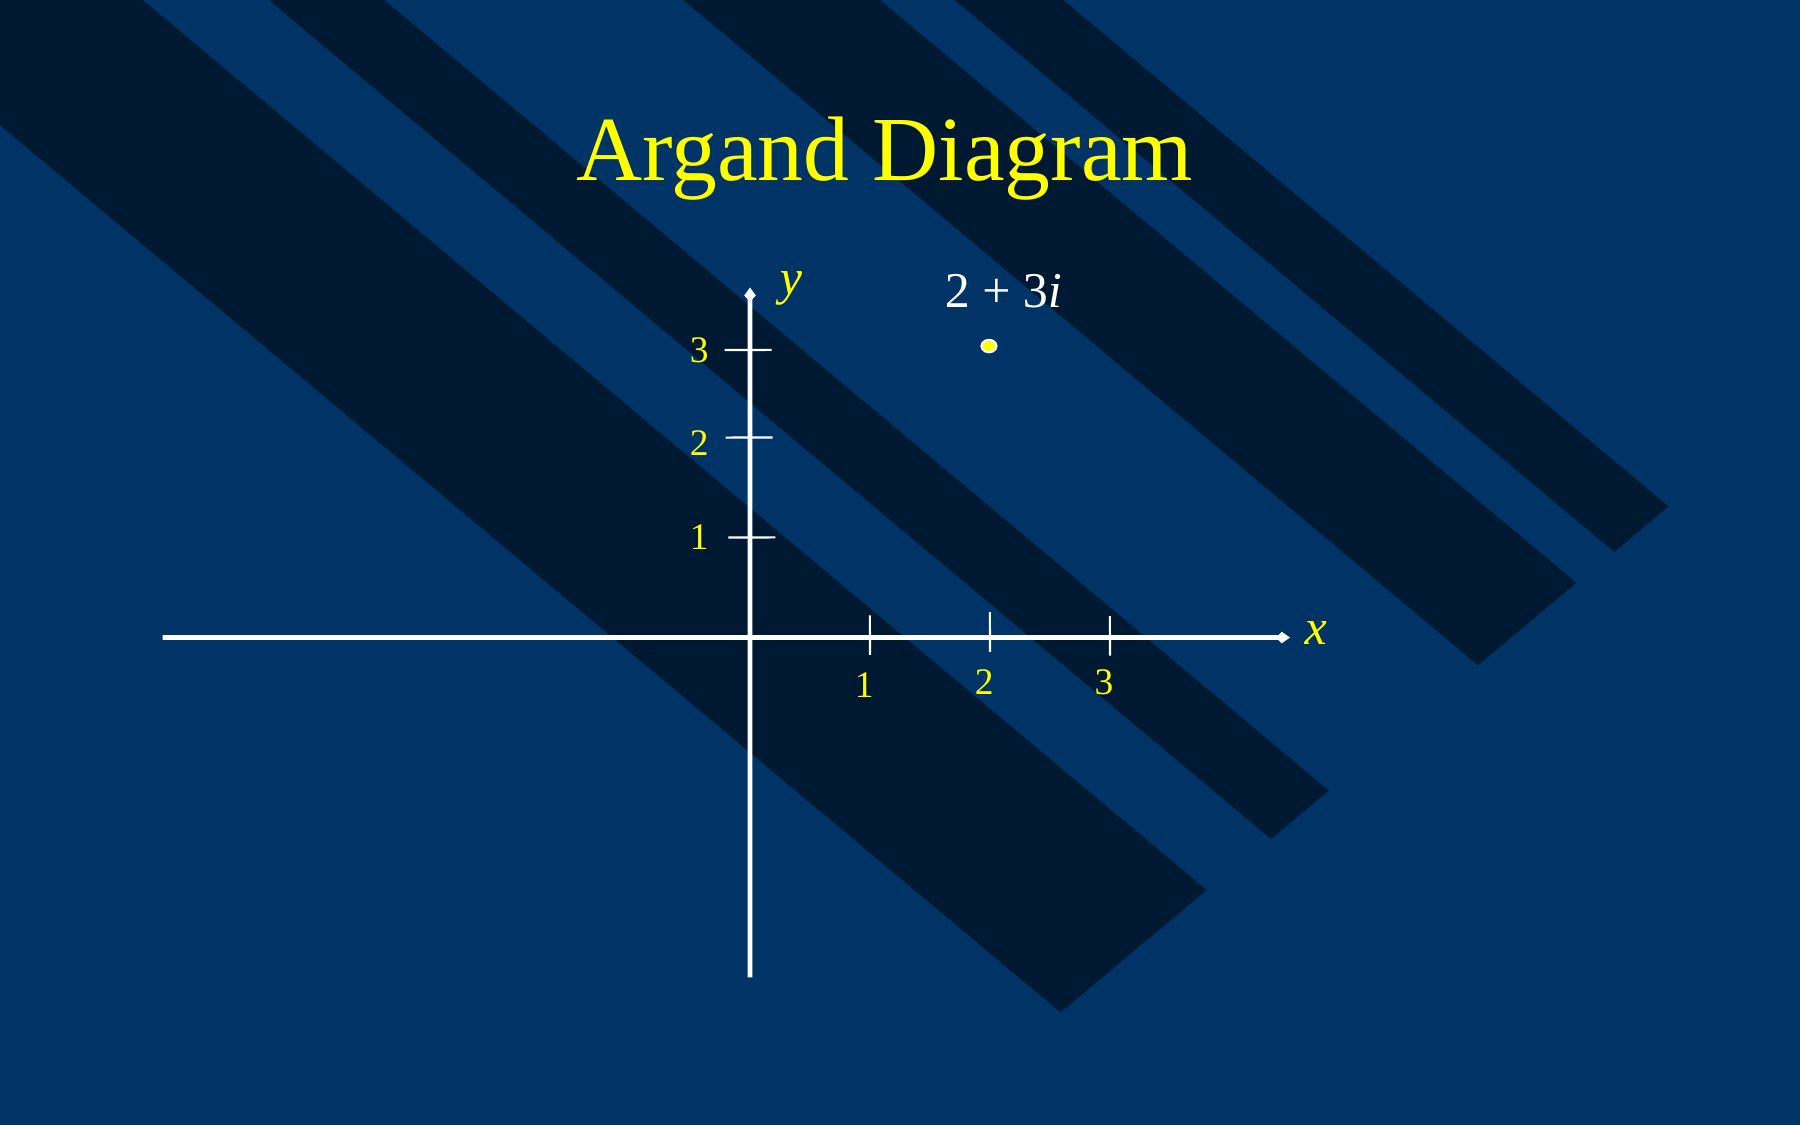

# Argand Diagram
y

3

2

1

x

2
3
1
2 + 3i